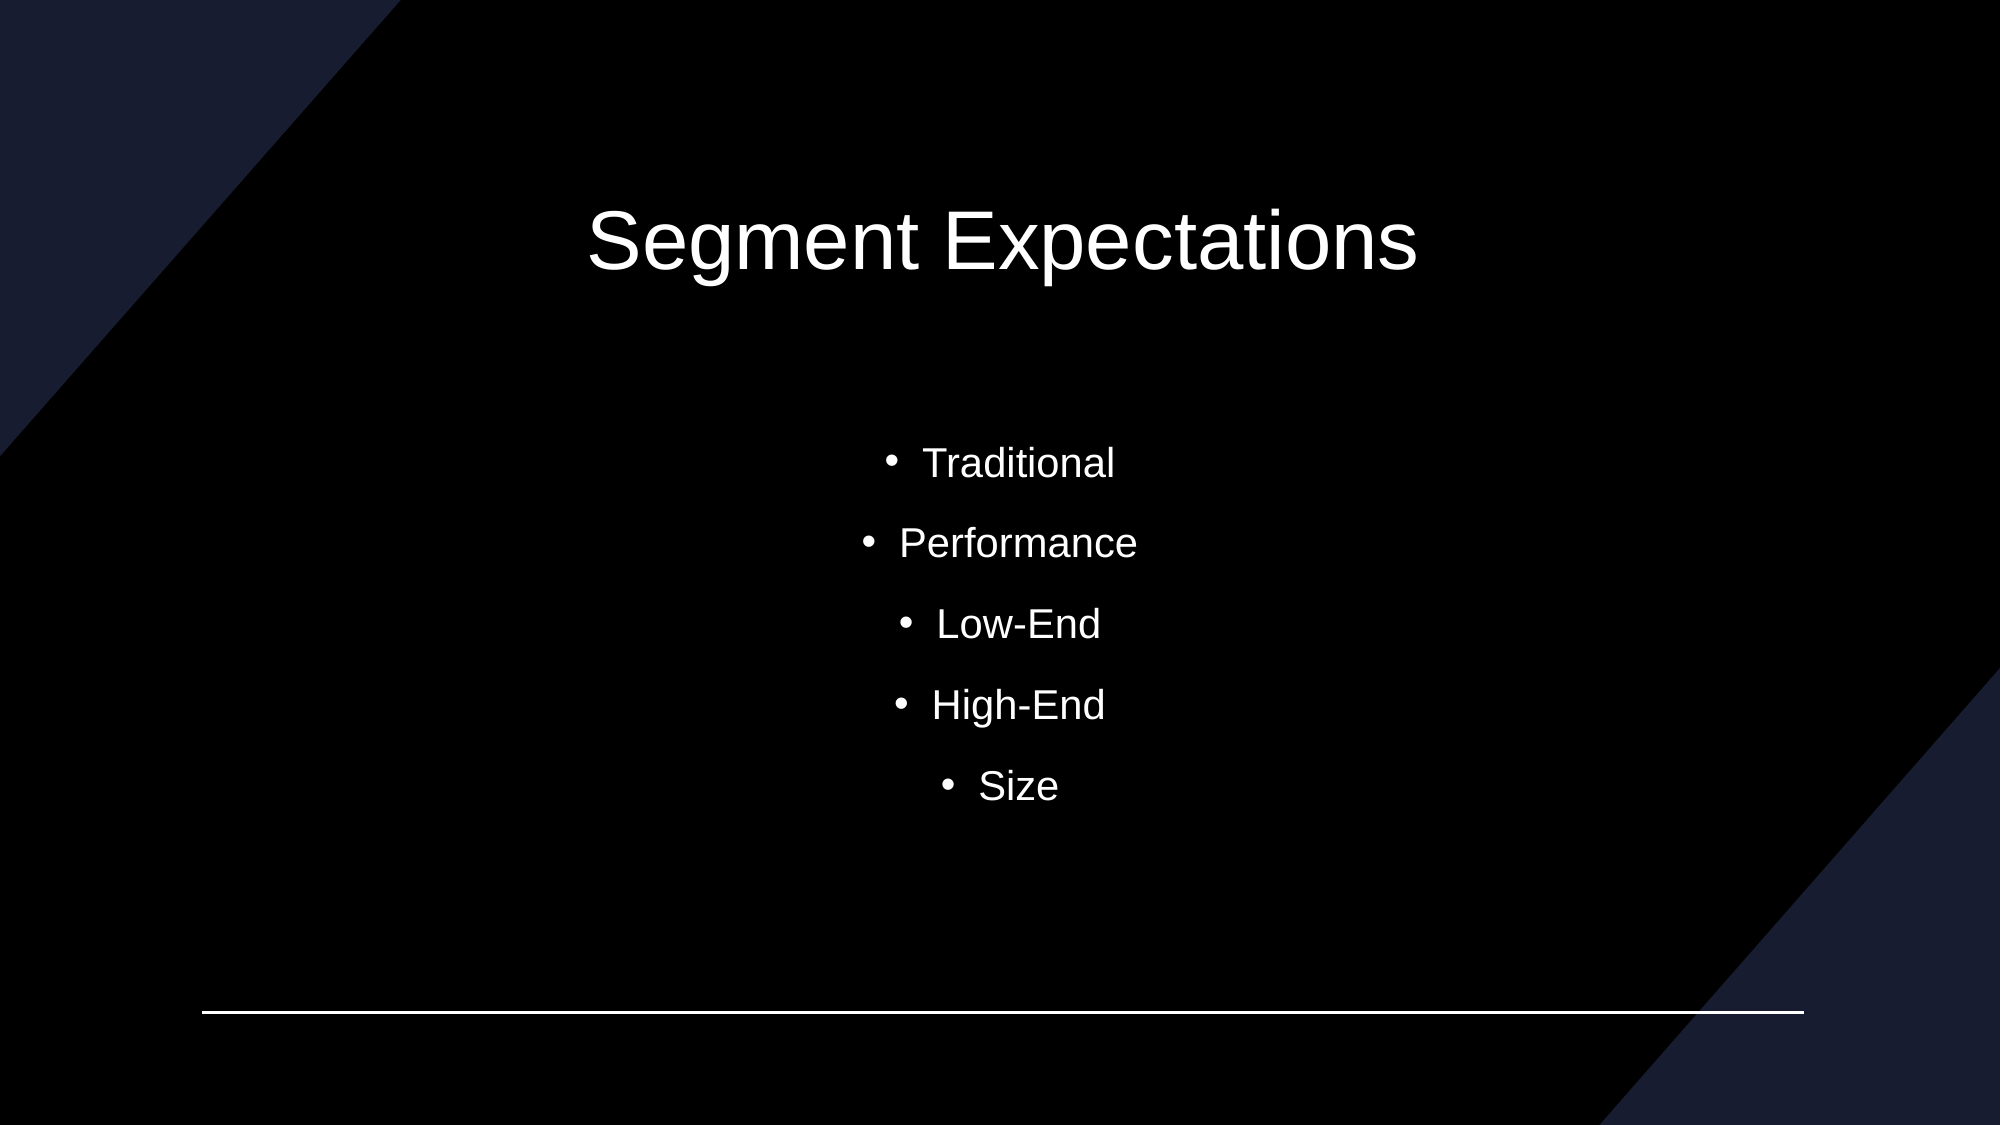

# Segment Expectations
Traditional
Performance
Low-End
High-End
Size

6